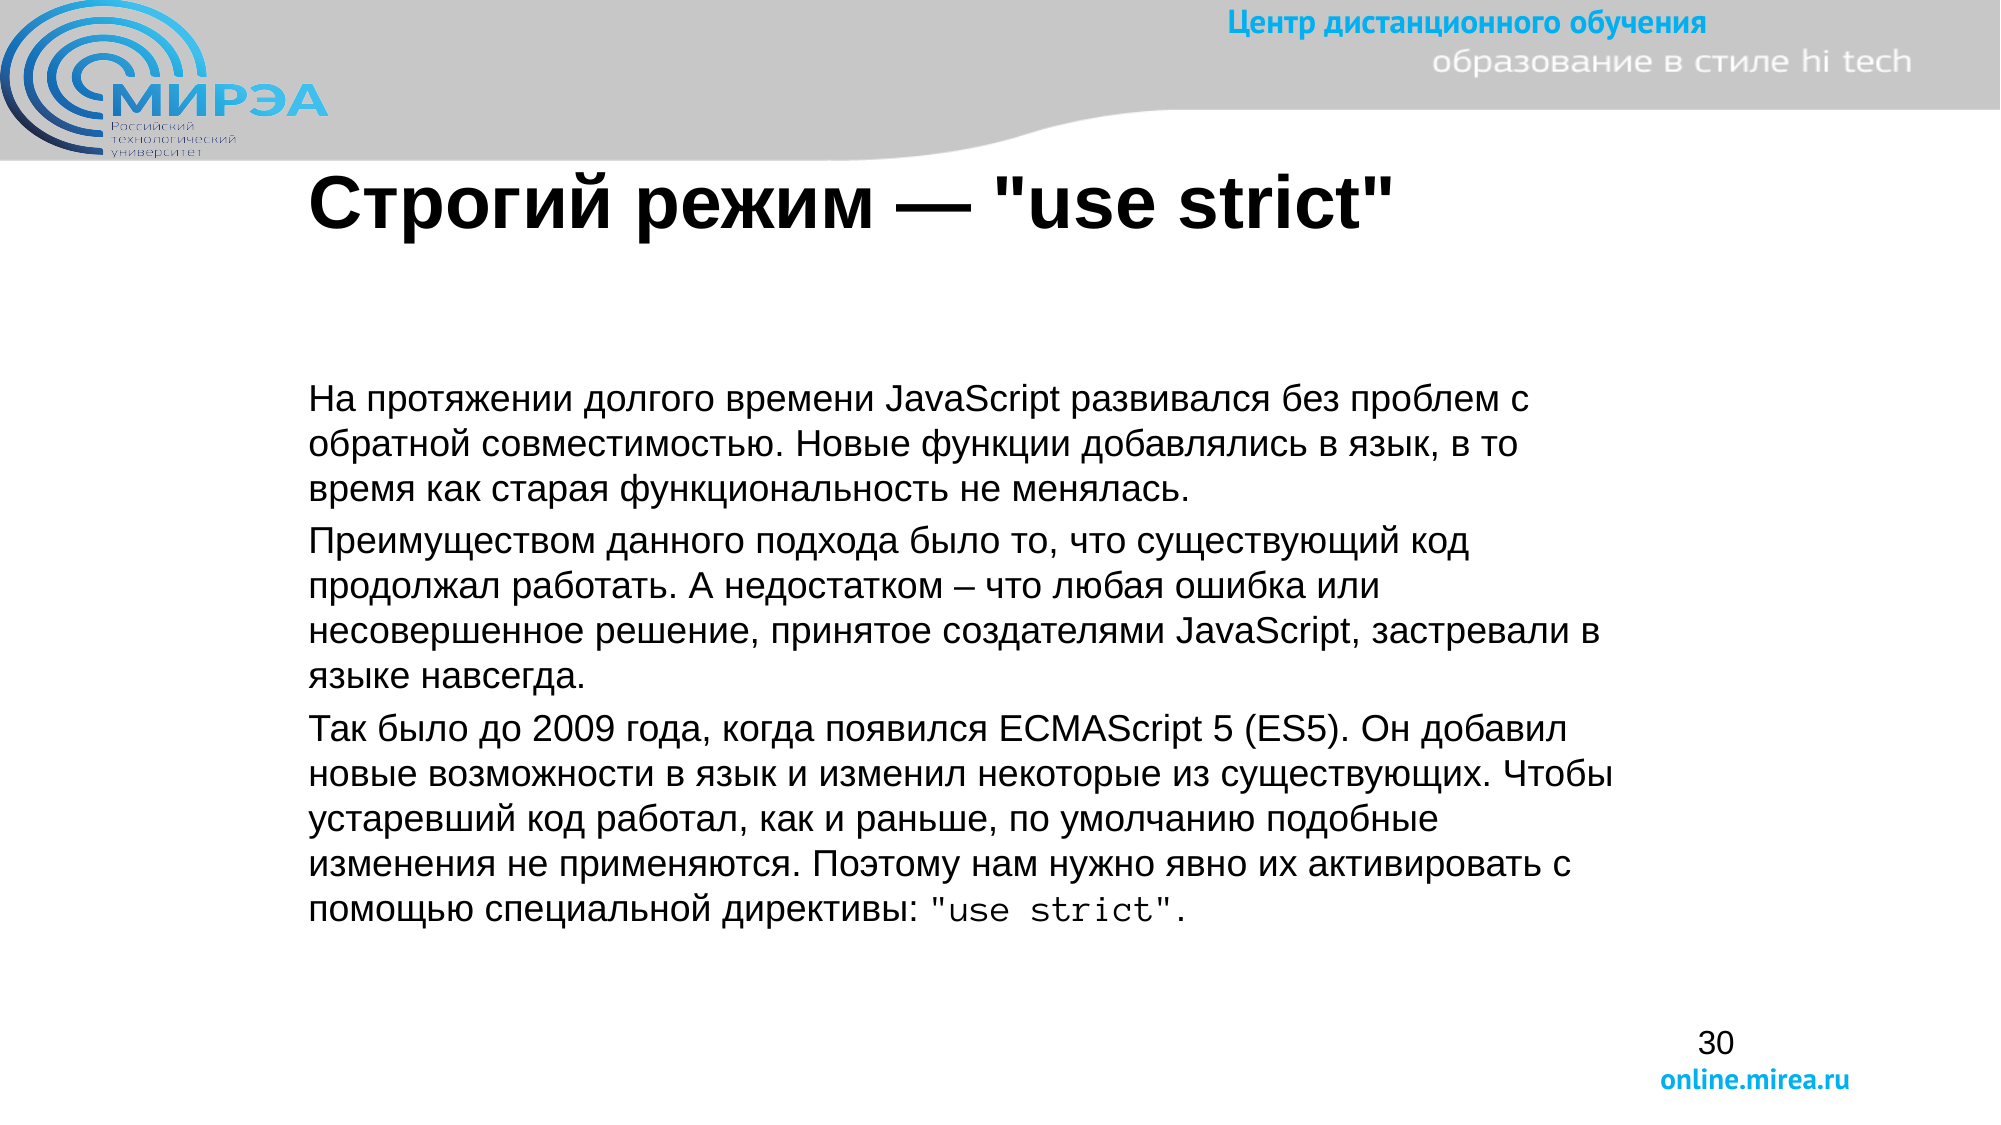

Строгий режим — "use strict"
На протяжении долгого времени JavaScript развивался без проблем с обратной совместимостью. Новые функции добавлялись в язык, в то время как старая функциональность не менялась.
Преимуществом данного подхода было то, что существующий код продолжал работать. А недостатком – что любая ошибка или несовершенное решение, принятое создателями JavaScript, застревали в языке навсегда.
Так было до 2009 года, когда появился ECMAScript 5 (ES5). Он добавил новые возможности в язык и изменил некоторые из существующих. Чтобы устаревший код работал, как и раньше, по умолчанию подобные изменения не применяются. Поэтому нам нужно явно их активировать с помощью специальной директивы: "use strict".

30